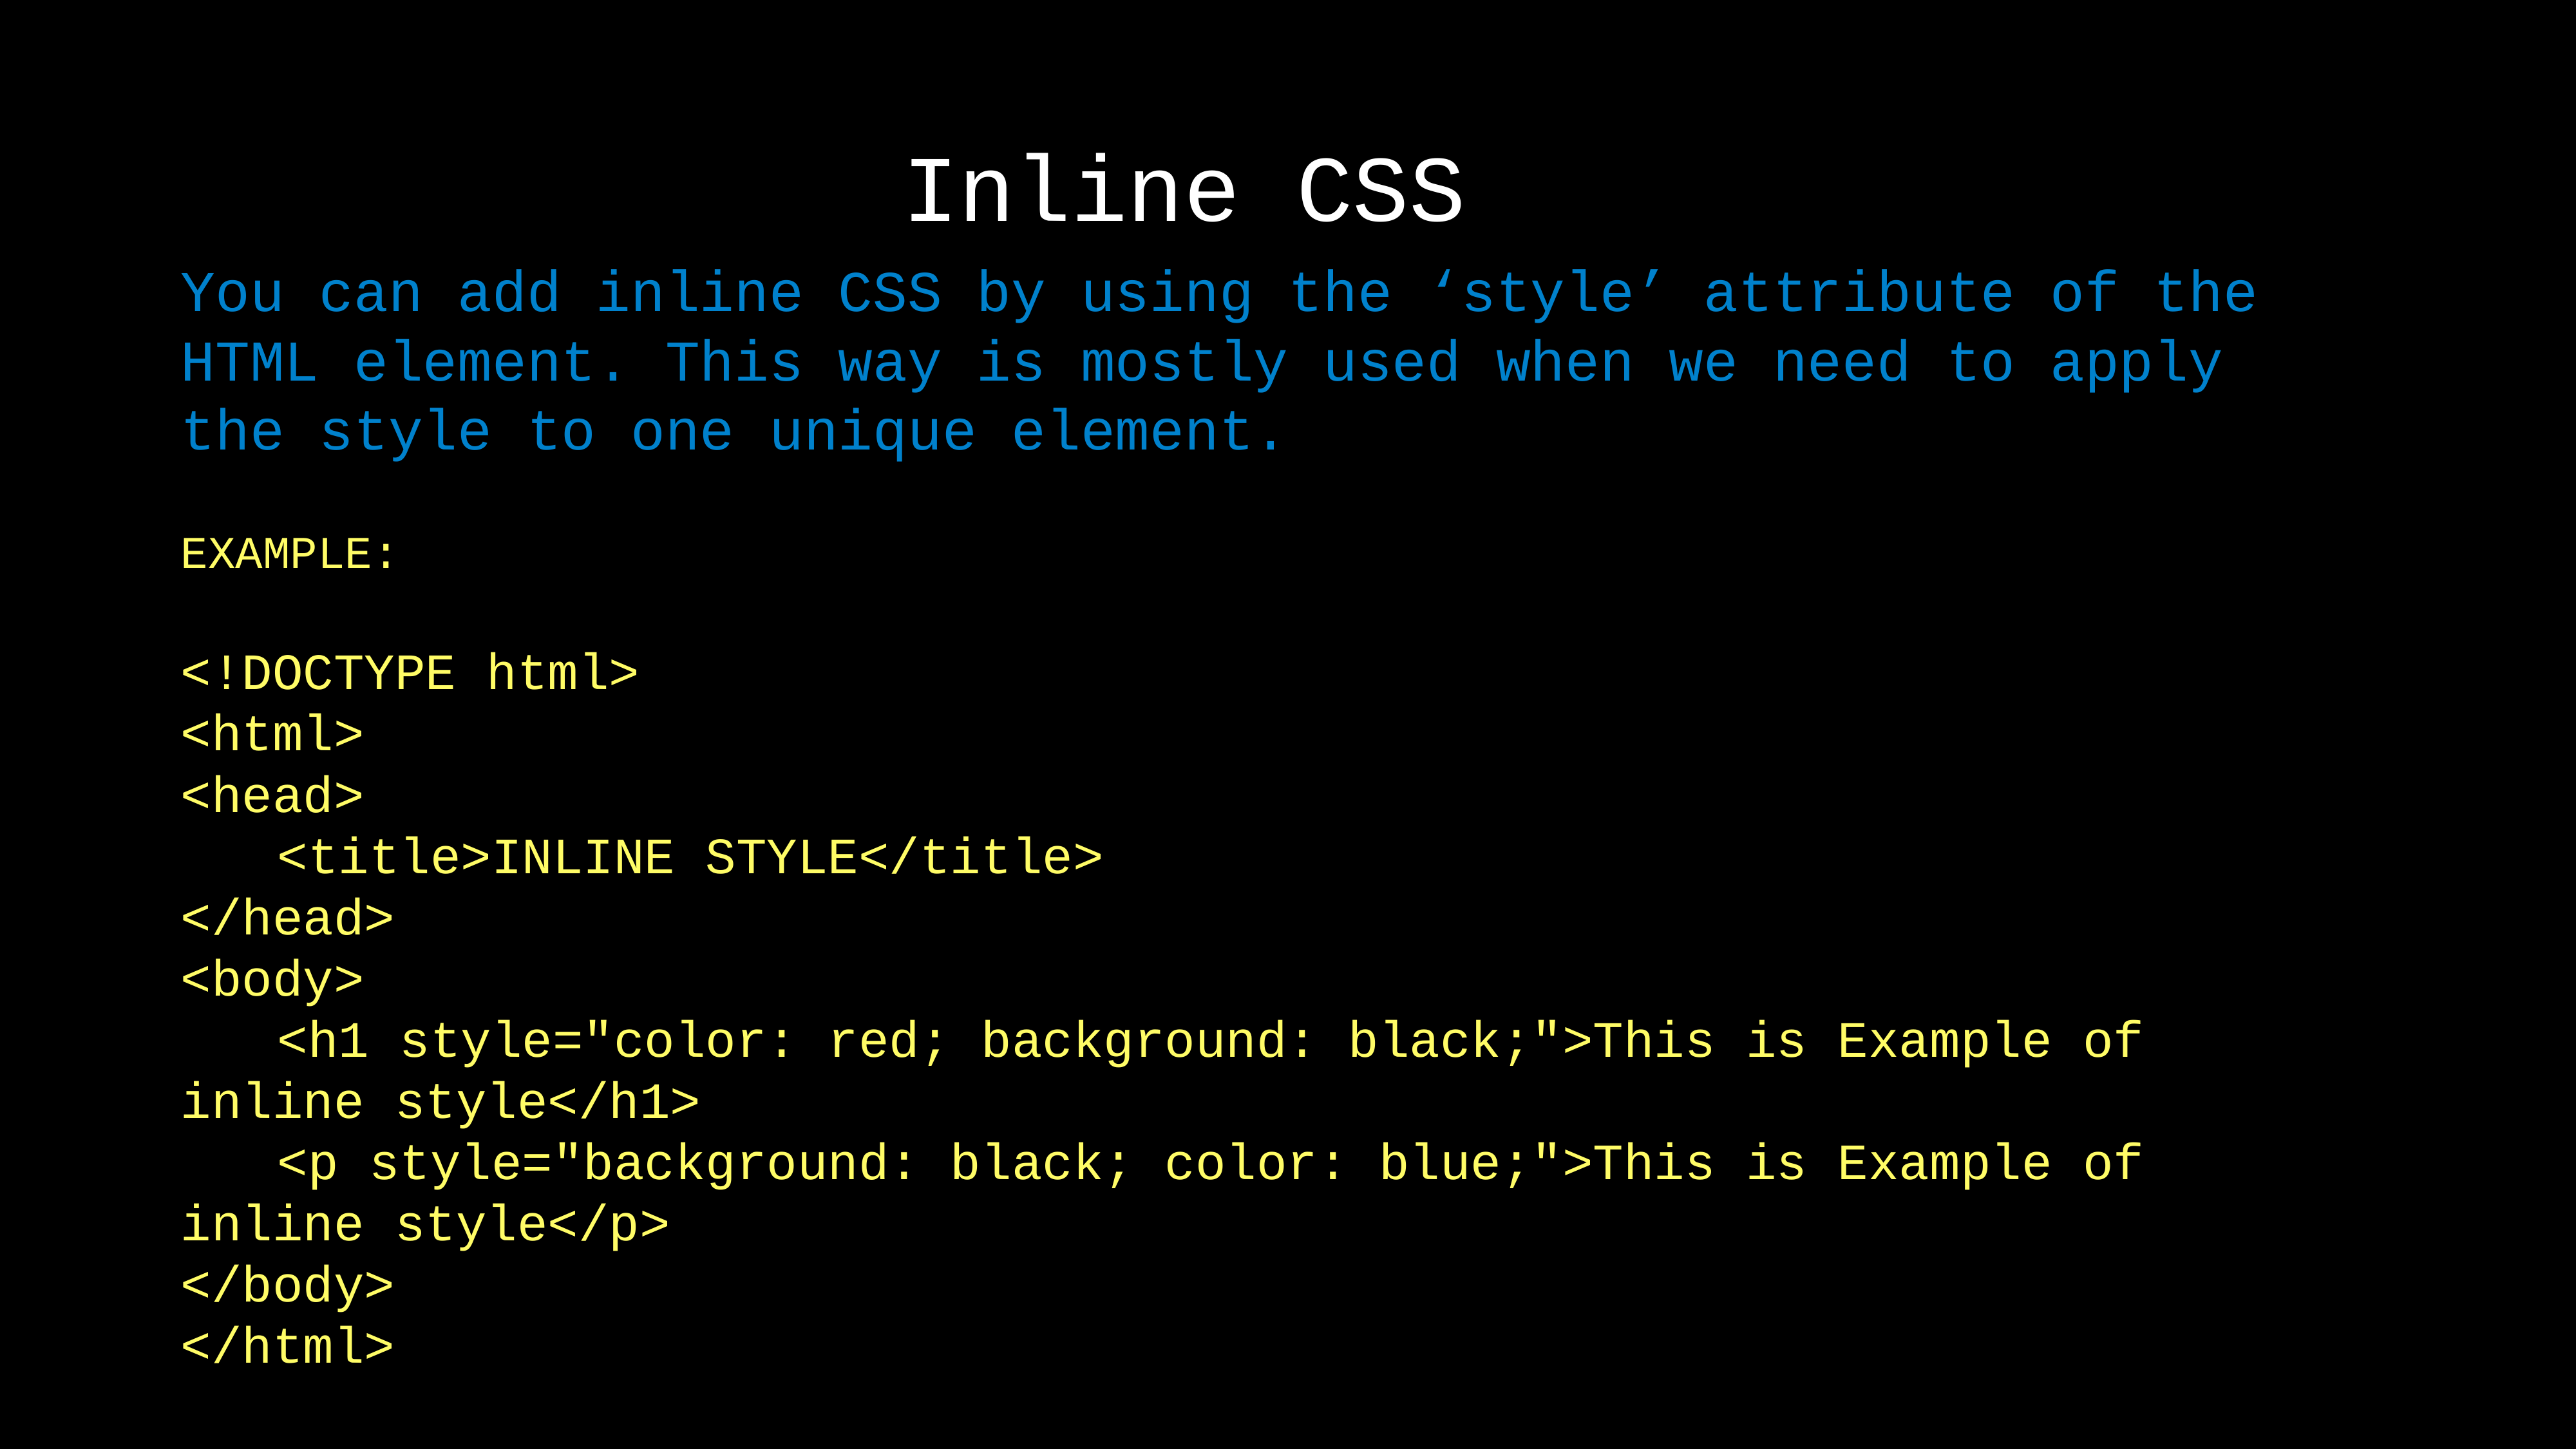

Inline CSS
You can add inline CSS by using the ‘style’ attribute of the HTML element. This way is mostly used when we need to apply the style to one unique element.

EXAMPLE:

<!DOCTYPE html>
<html>
<head>
	<title>INLINE STYLE</title>
</head>
<body>
	<h1 style="color: red; background: black;">This is Example of inline style</h1>
	<p style="background: black; color: blue;">This is Example of inline style</p>
</body>
</html>